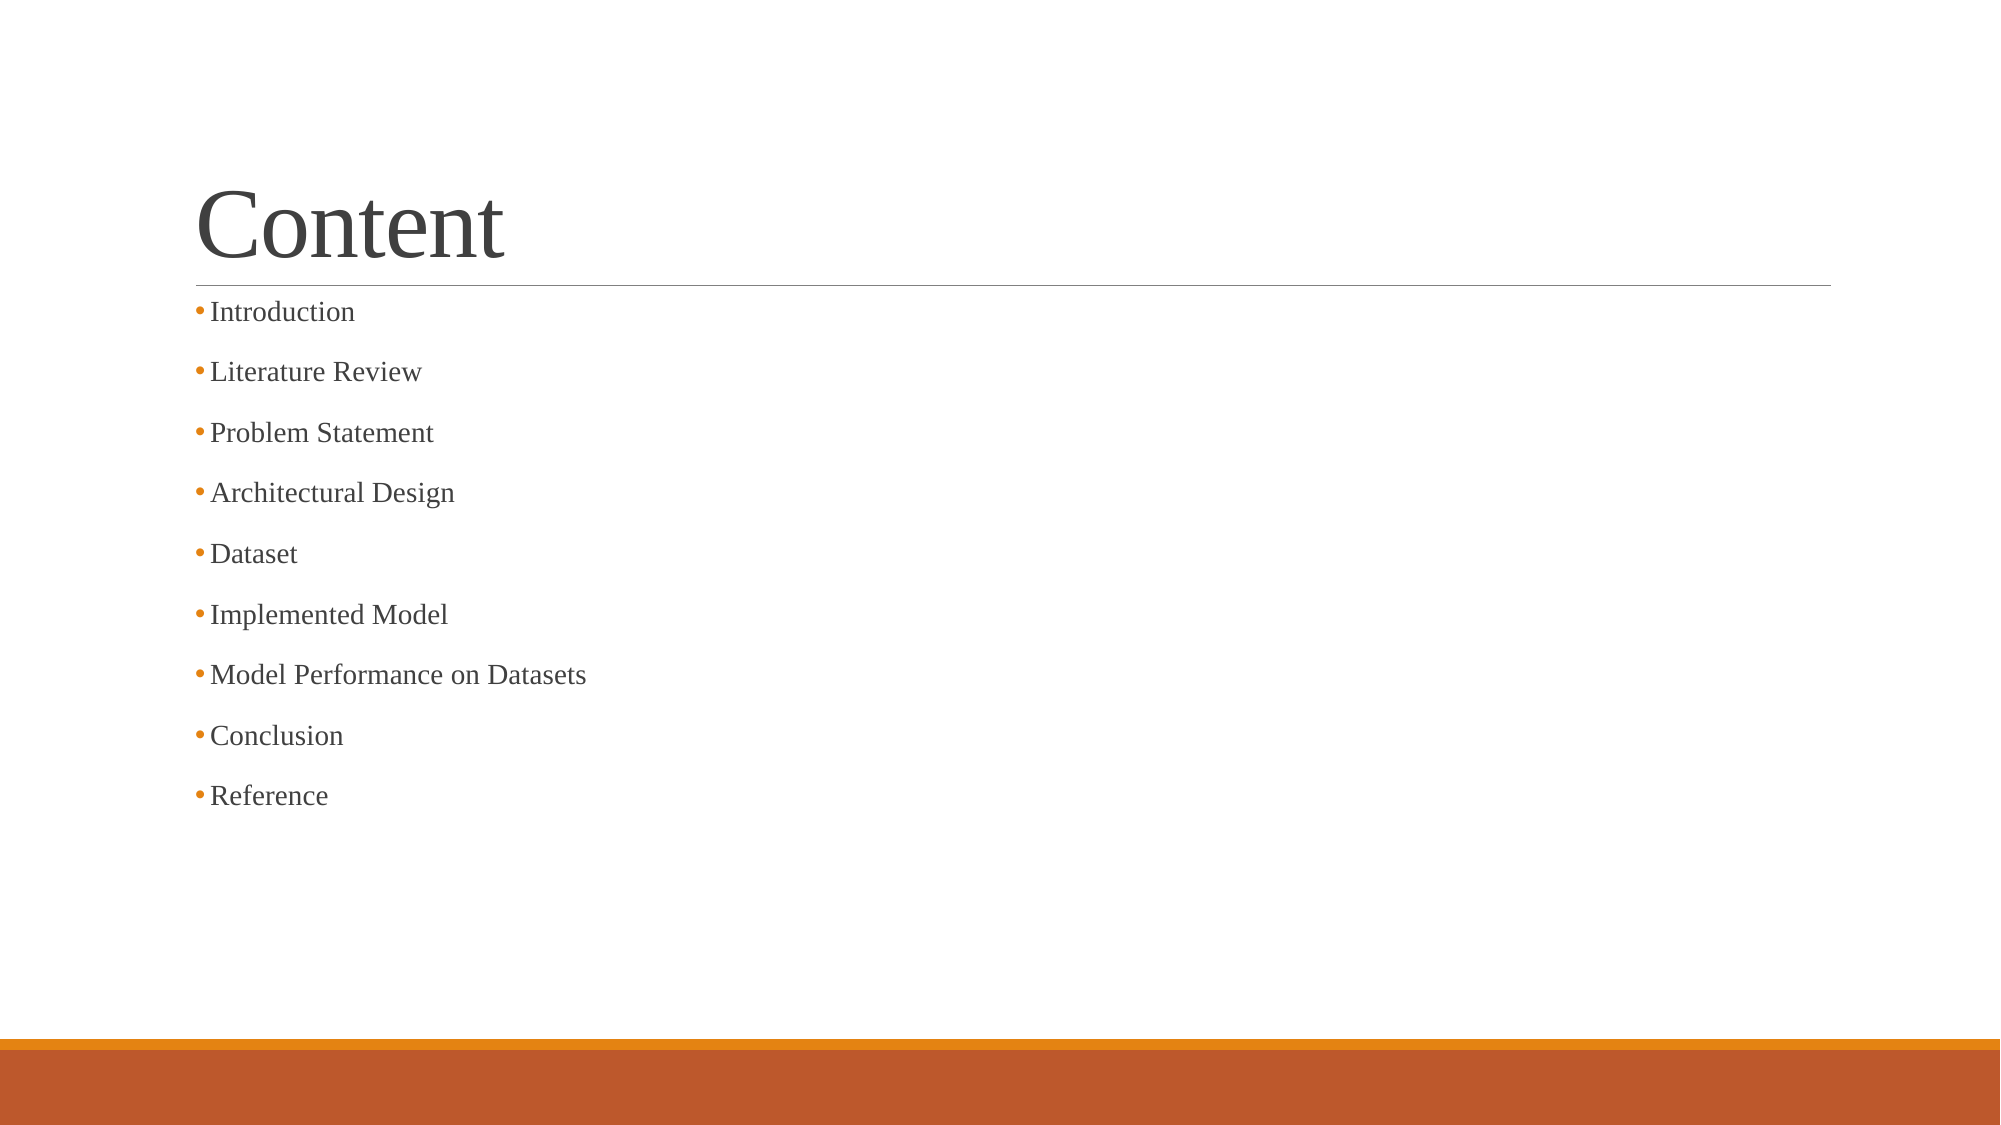

# Content
Introduction
Literature Review
Problem Statement
Architectural Design
Dataset
Implemented Model
Model Performance on Datasets
Conclusion
Reference